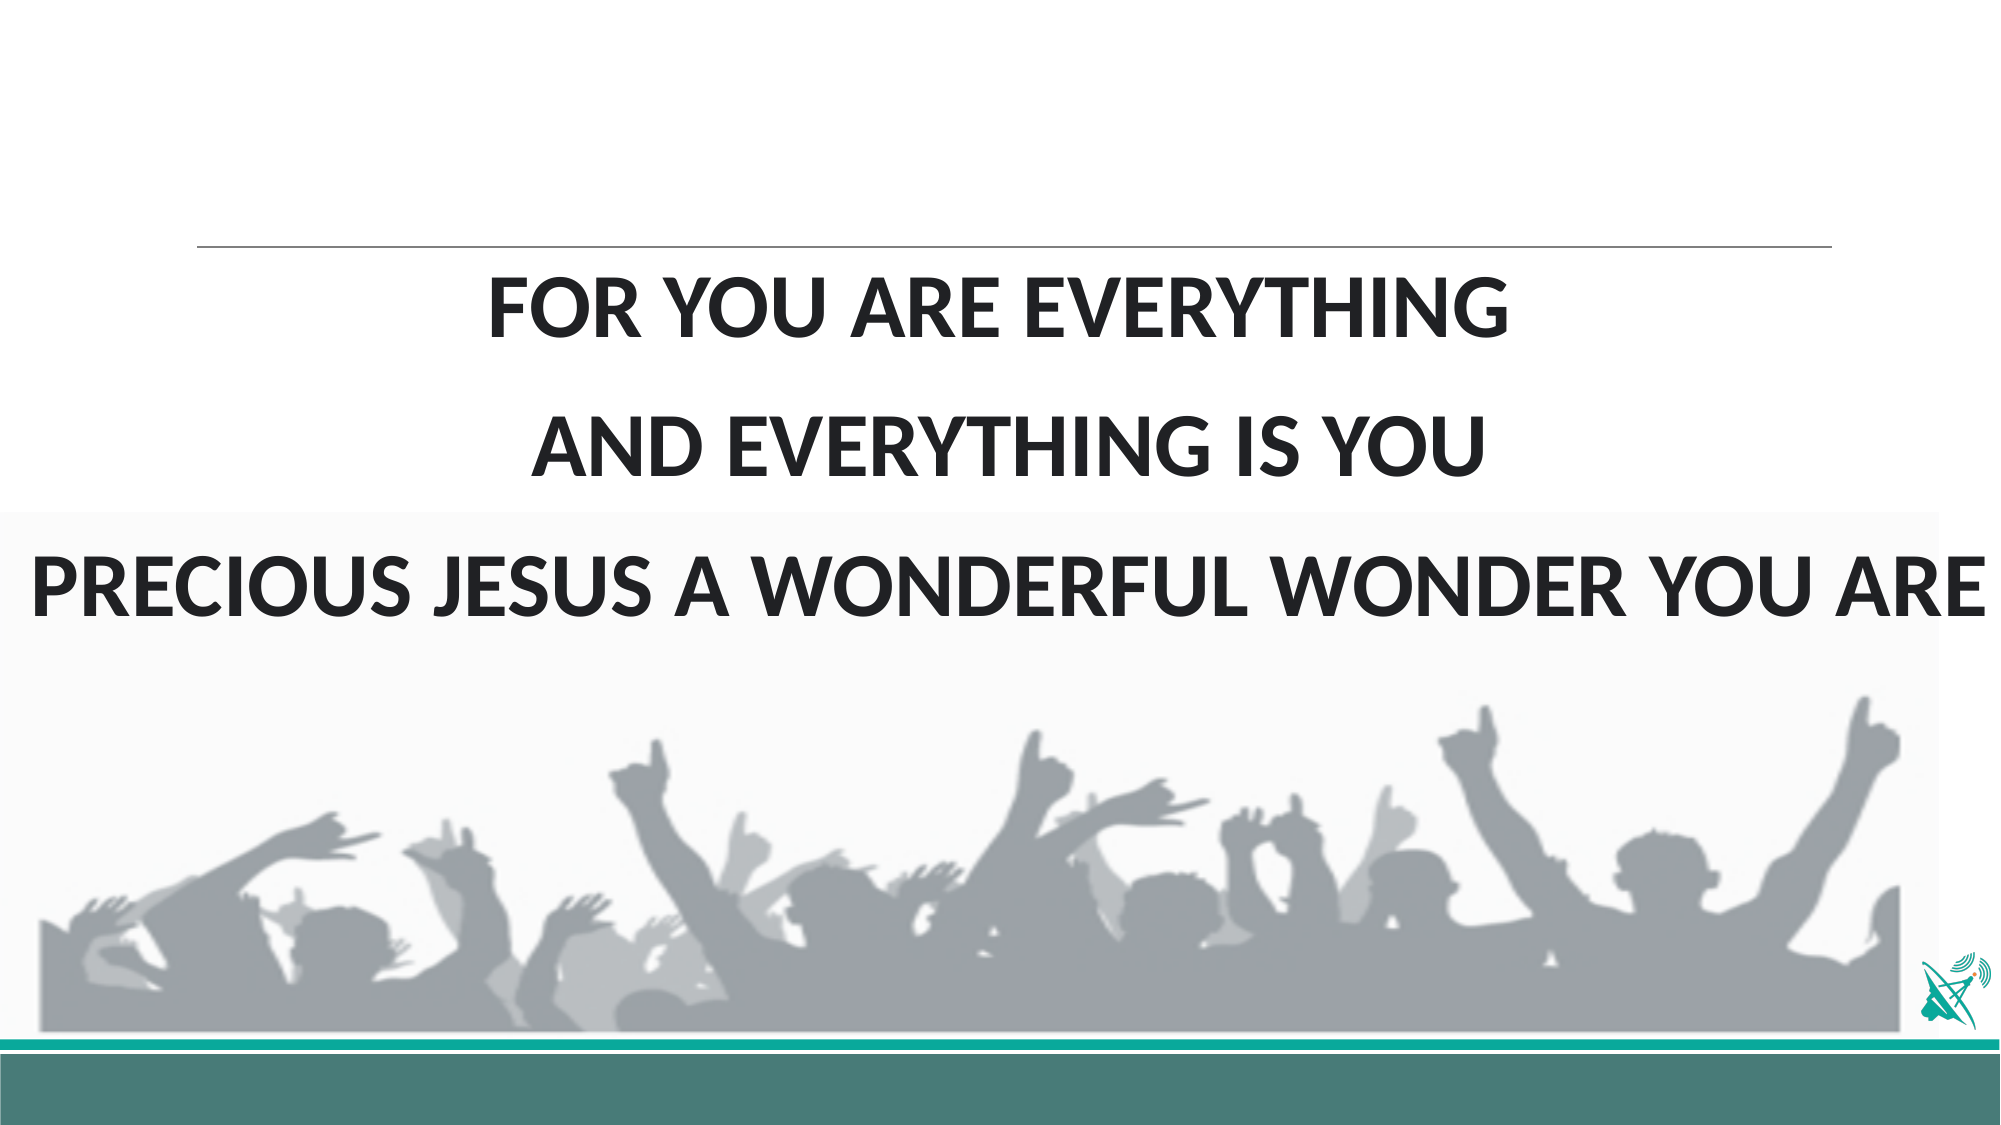

FOR YOU ARE EVERYTHING
AND EVERYTHING IS YOU
PRECIOUS JESUS A WONDERFUL WONDER YOU ARE